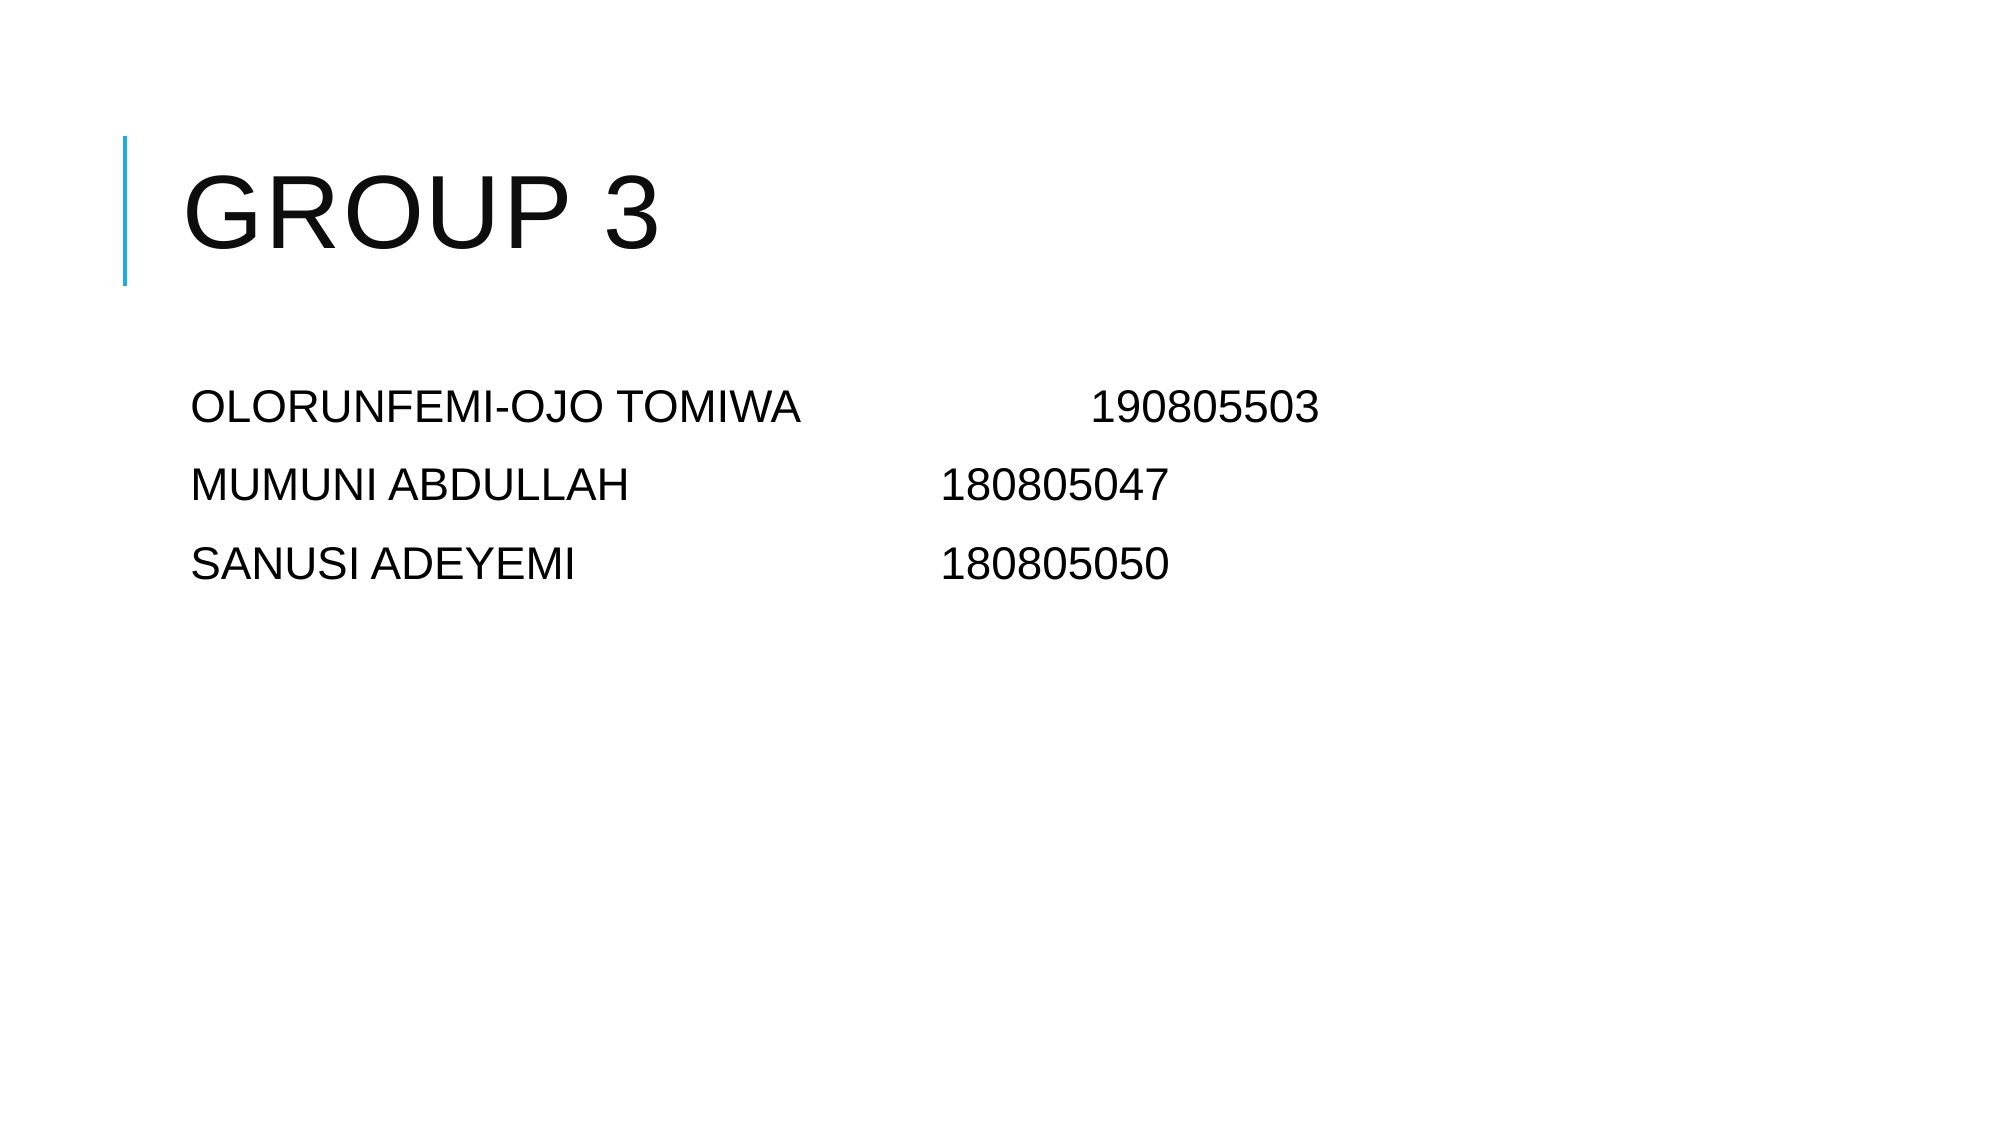

# GROUP 3
OLORUNFEMI-OJO TOMIWA		190805503
MUMUNI ABDULLAH			180805047
SANUSI ADEYEMI			180805050